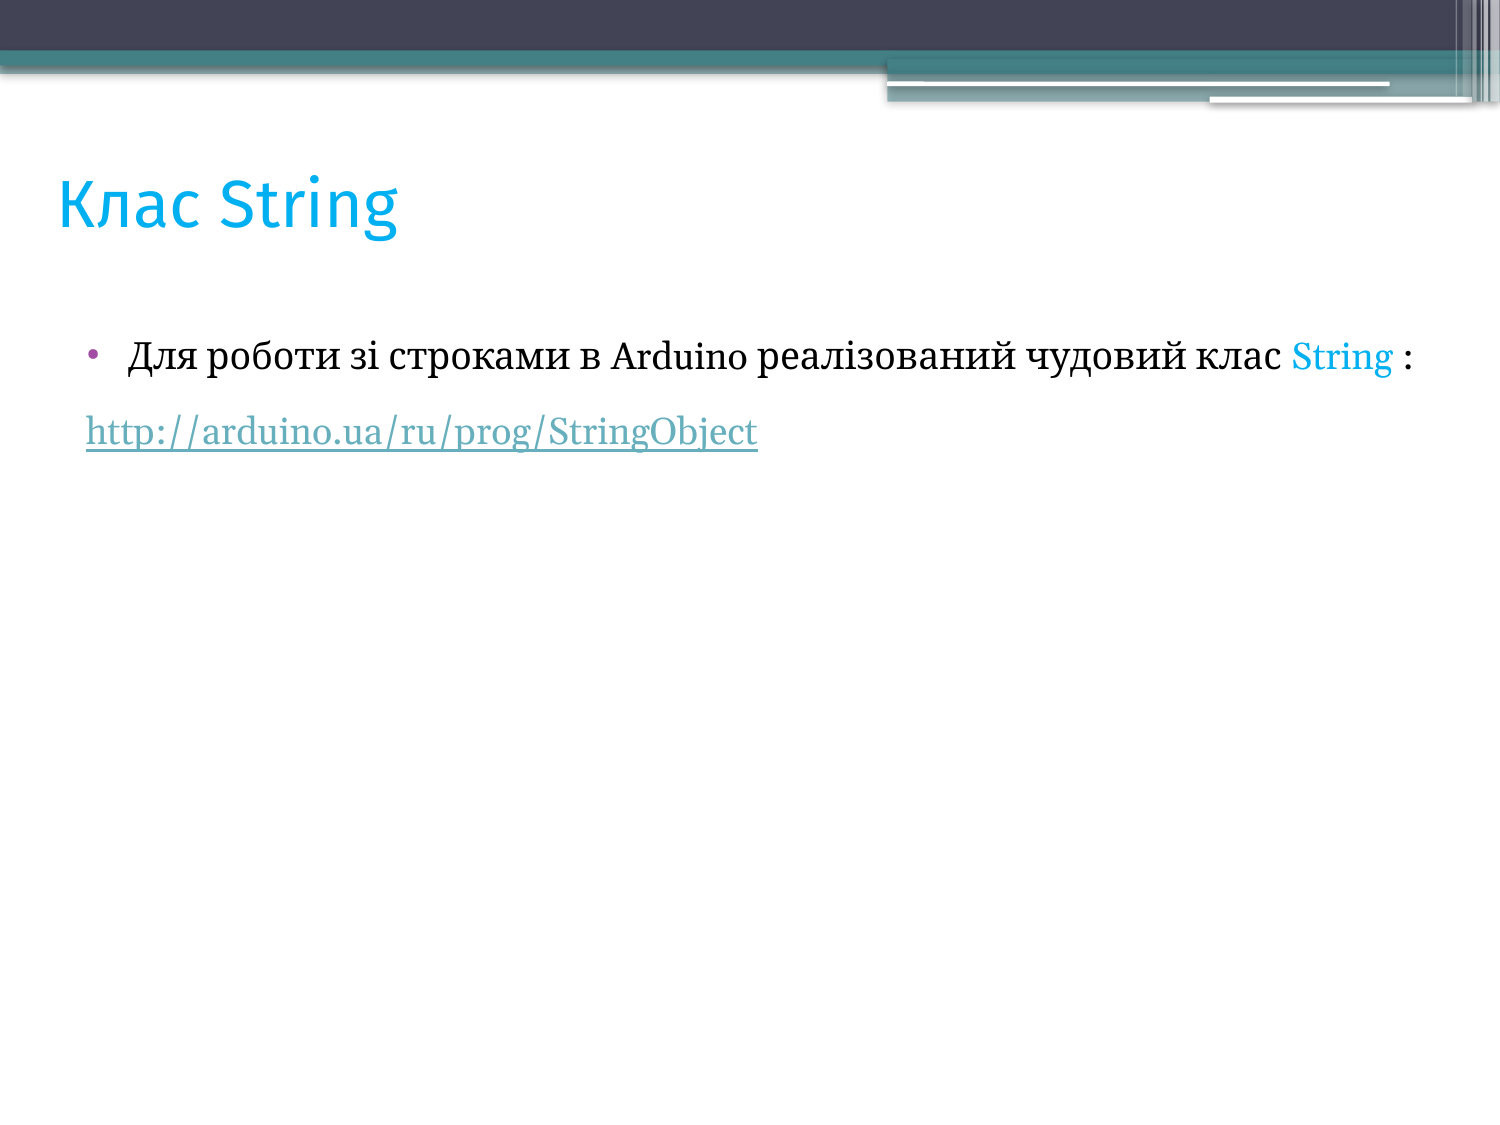

# Клас String
Для роботи зі строками в Arduino реалізований чудовий клас String :
http://arduino.ua/ru/prog/StringObject